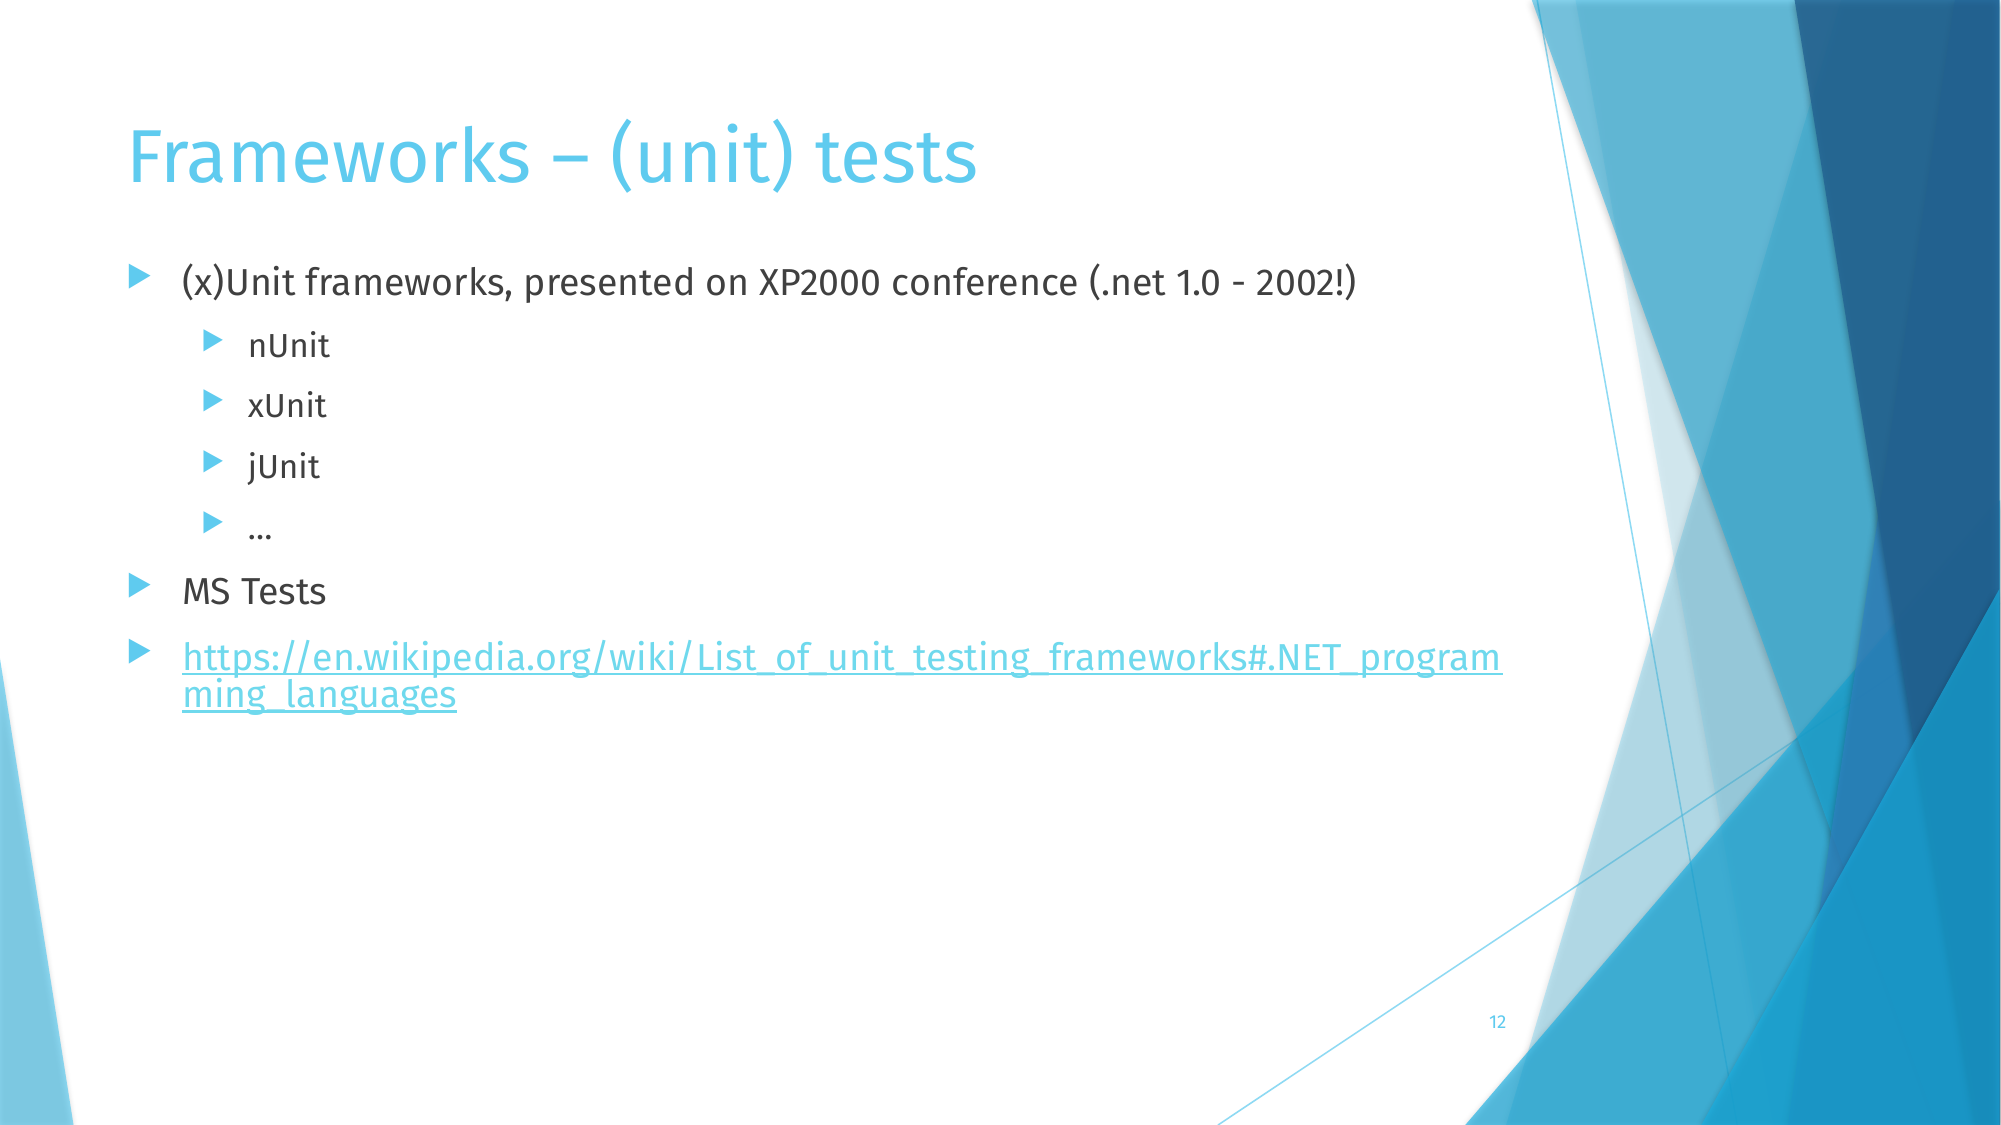

# Frameworks – (unit) tests
(x)Unit frameworks, presented on XP2000 conference (.net 1.0 - 2002!)
nUnit
xUnit
jUnit
…
MS Tests
https://en.wikipedia.org/wiki/List_of_unit_testing_frameworks#.NET_programming_languages

12